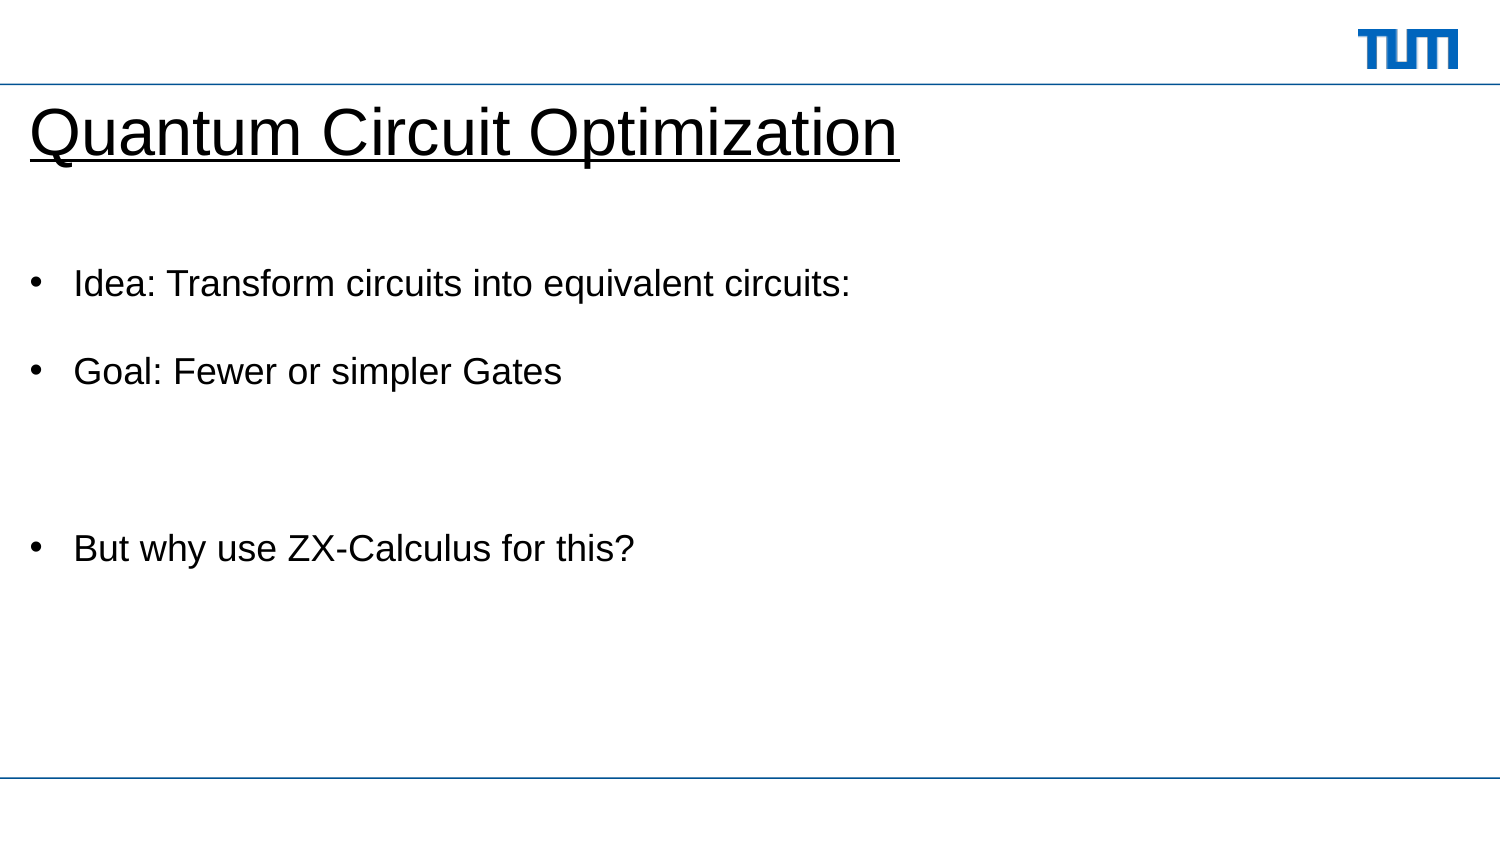

# Quantum Circuit Optimization
Idea: Transform circuits into equivalent circuits:
Goal: Fewer or simpler Gates

But why use ZX-Calculus for this?